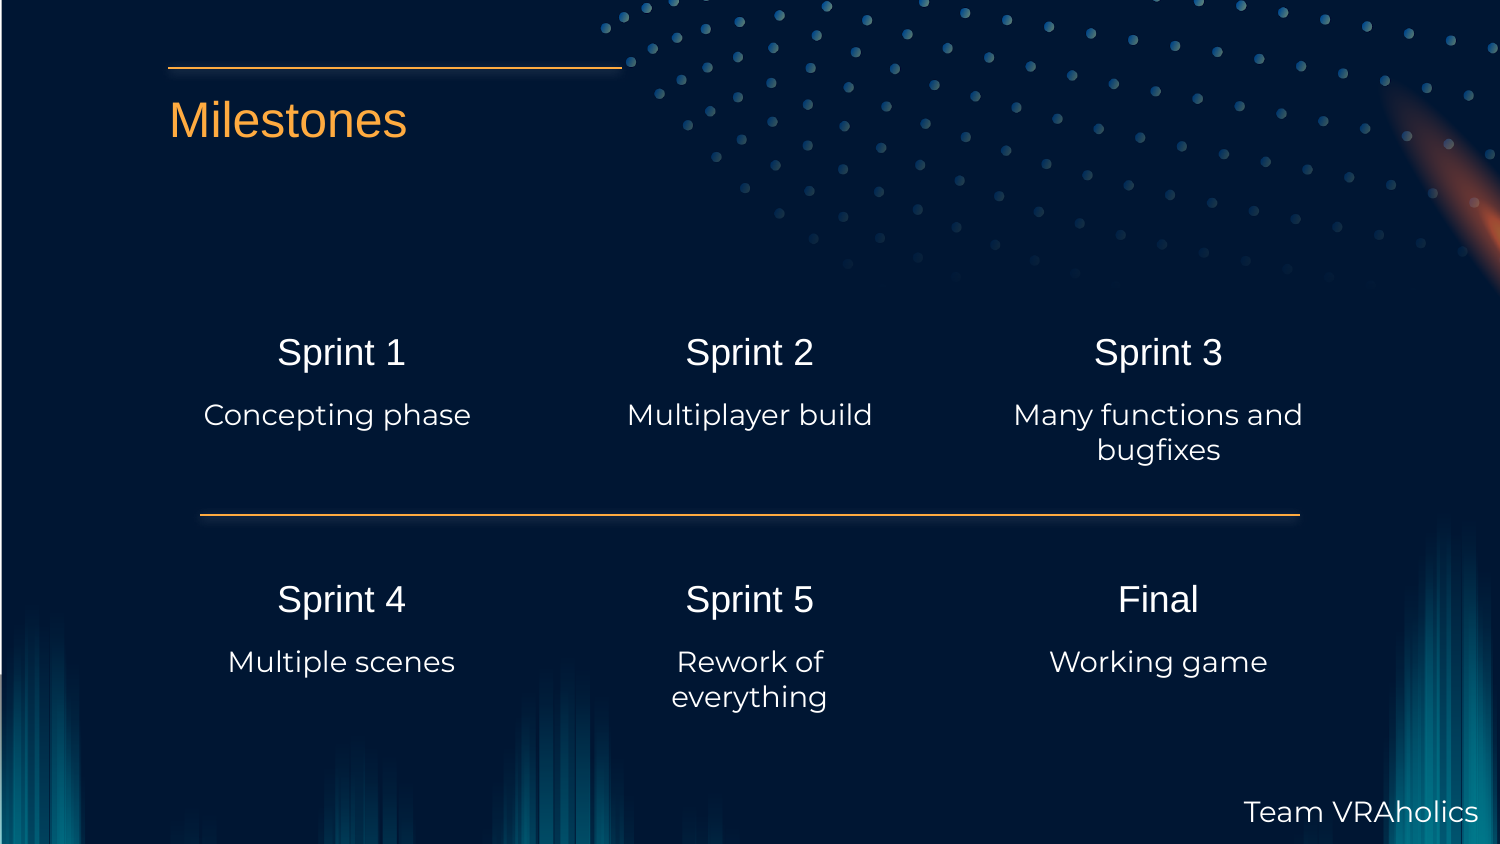

Milestones
Sprint 1
# Sprint 2
Sprint 3
Concepting phase
Multiplayer build
Many functions and bugfixes

Sprint 4
Sprint 5
Final
Multiple scenes
Rework of everything
Working game
Team VRAholics